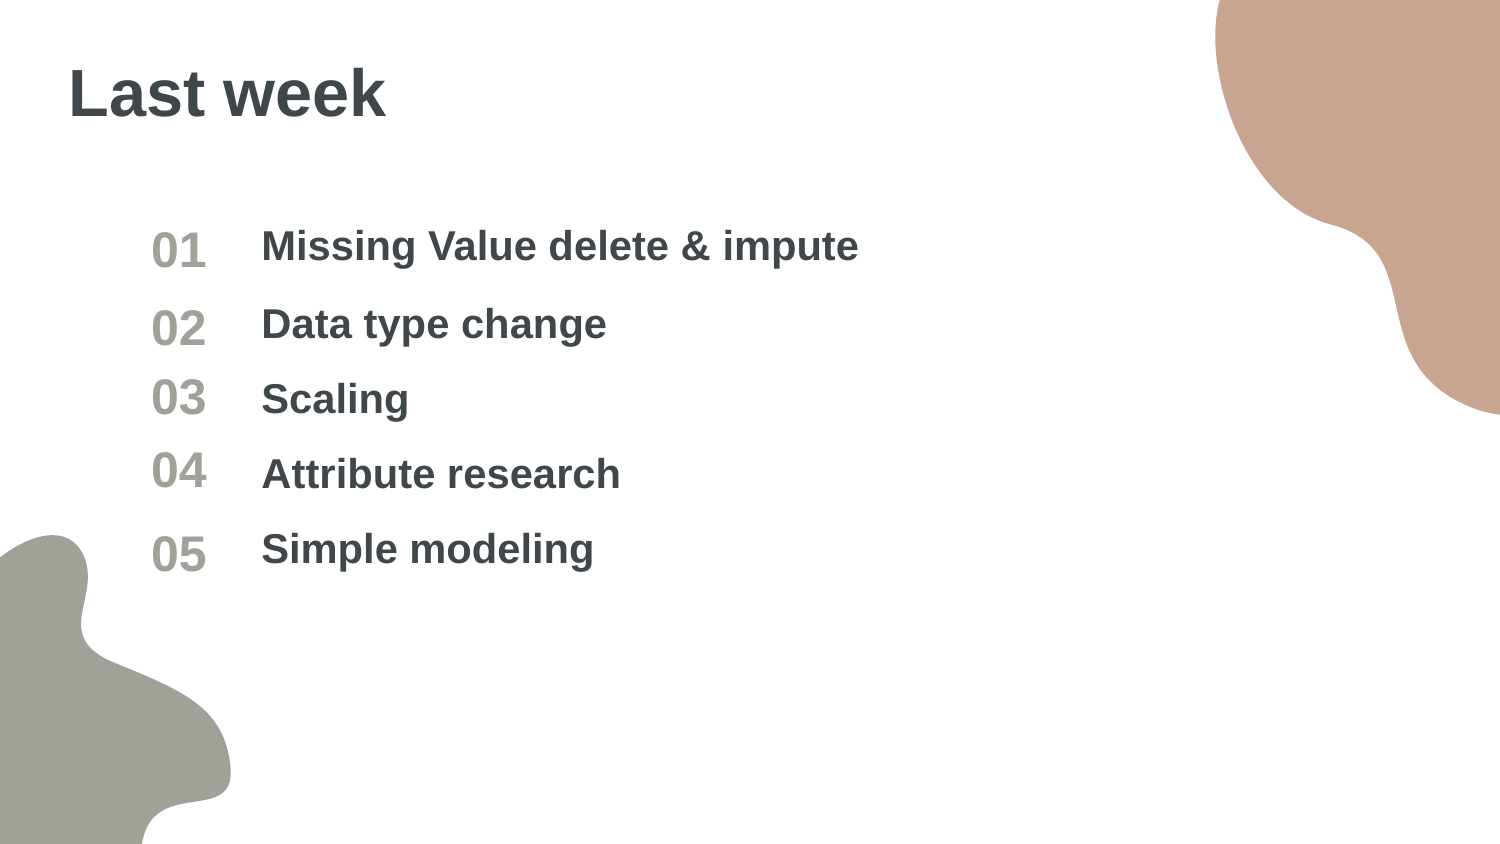

Last week
Missing Value delete & impute
01
Data type change
Scaling
Attribute research
Simple modeling
02
03
04
05